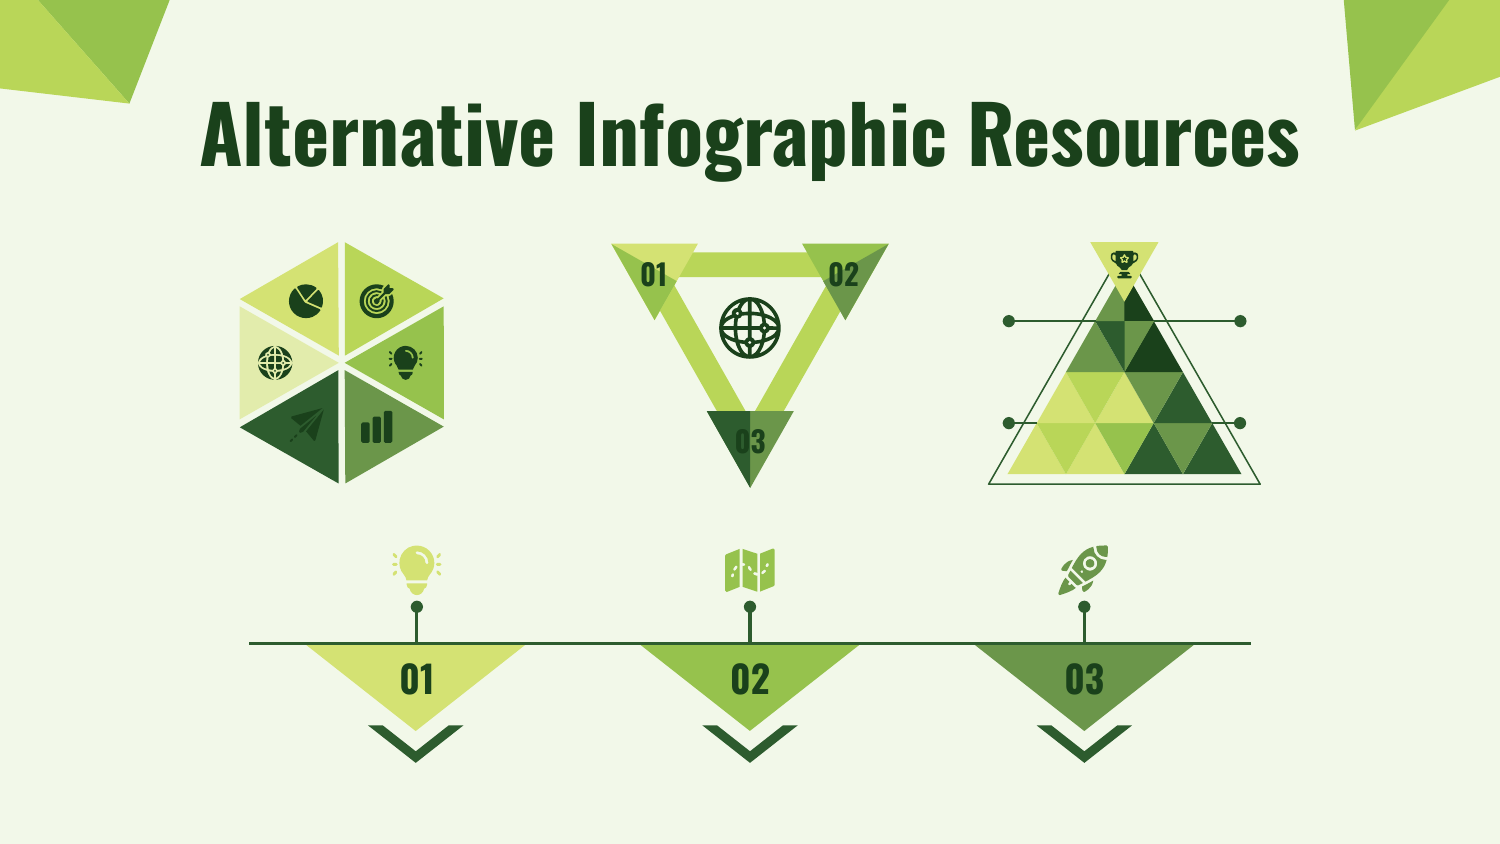

# Alternative Infographic Resources

02
01

03

01
02
03